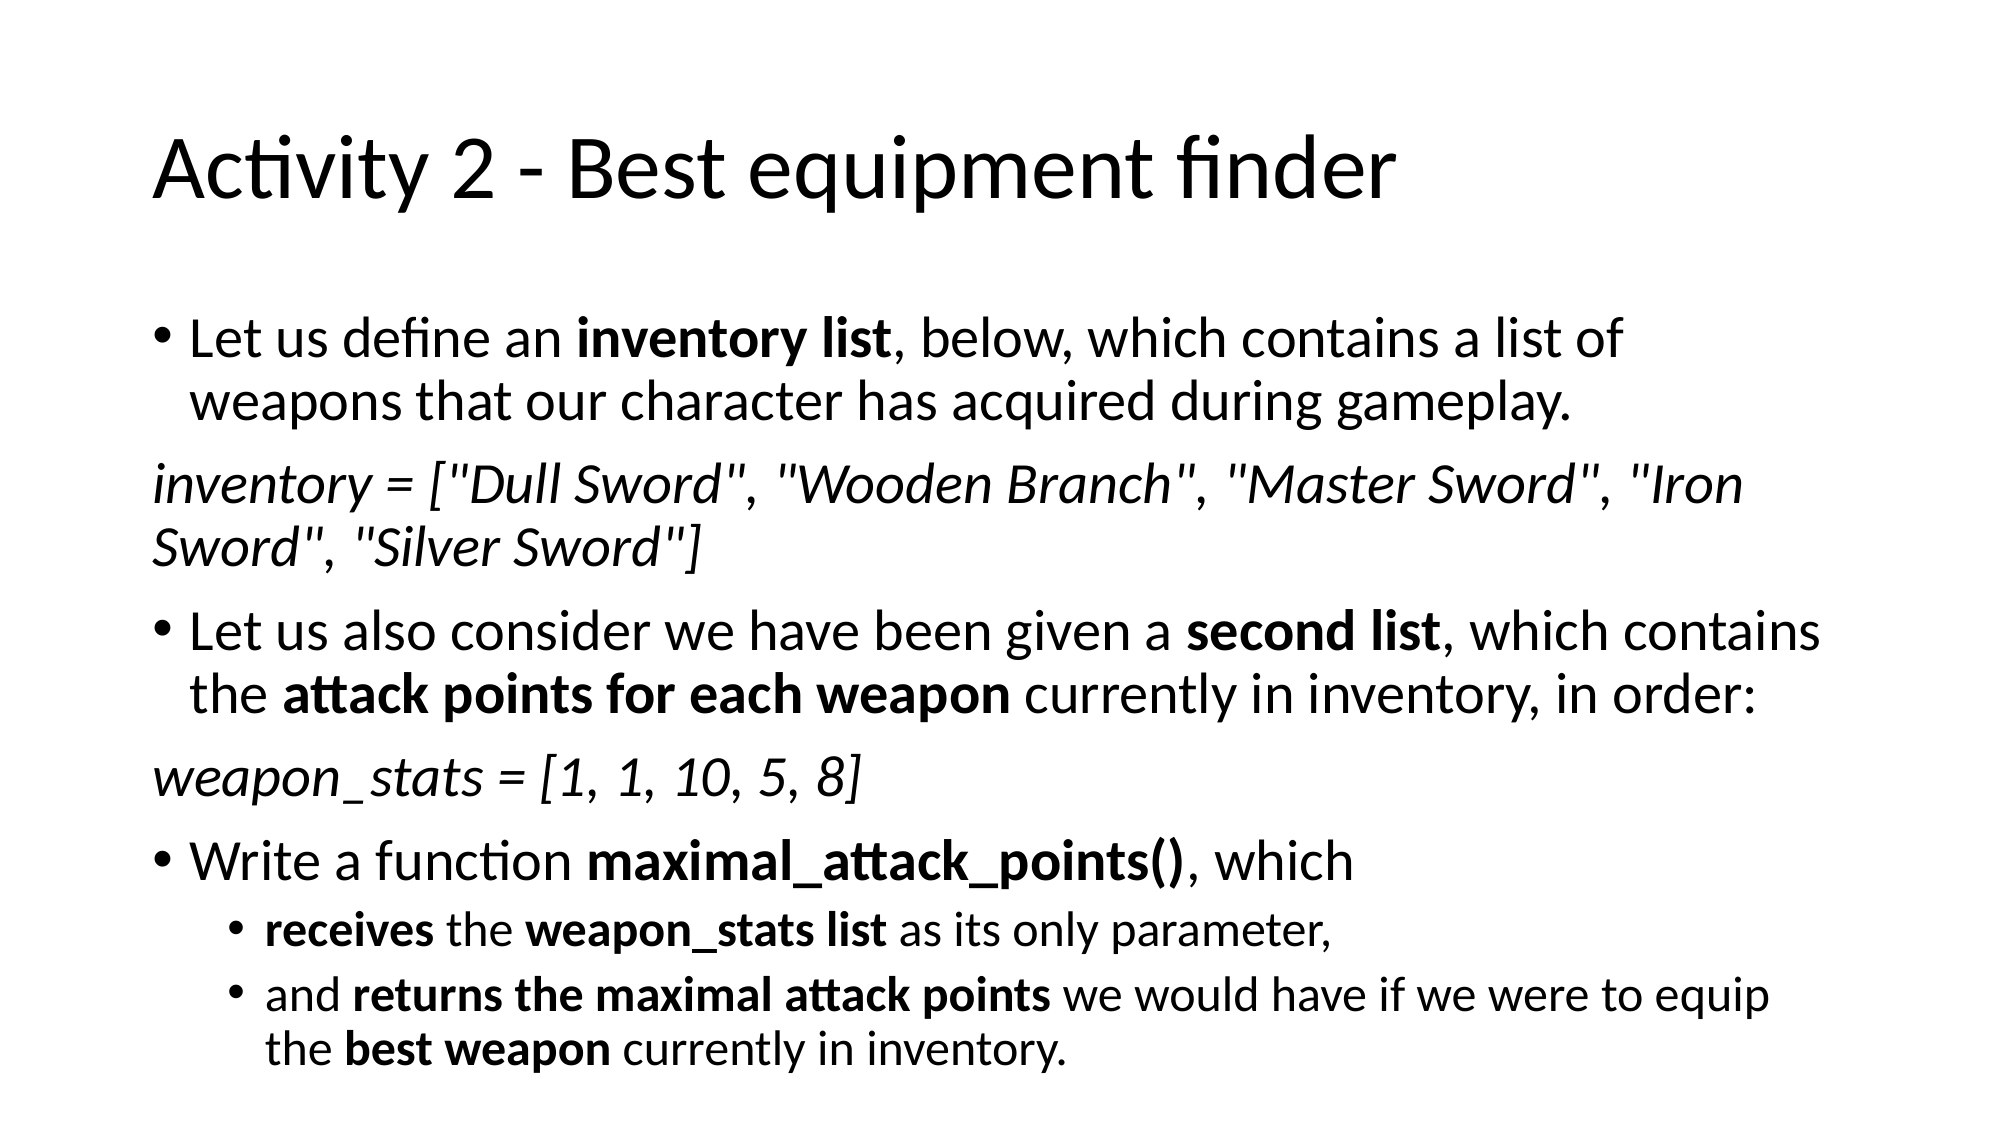

# Activity 2 - Best equipment finder
Let us define an inventory list, below, which contains a list of weapons that our character has acquired during gameplay.
inventory = ["Dull Sword", "Wooden Branch", "Master Sword", "Iron Sword", "Silver Sword"]
Let us also consider we have been given a second list, which contains the attack points for each weapon currently in inventory, in order:
weapon_stats = [1, 1, 10, 5, 8]
Write a function maximal_attack_points(), which
receives the weapon_stats list as its only parameter,
and returns the maximal attack points we would have if we were to equip the best weapon currently in inventory.